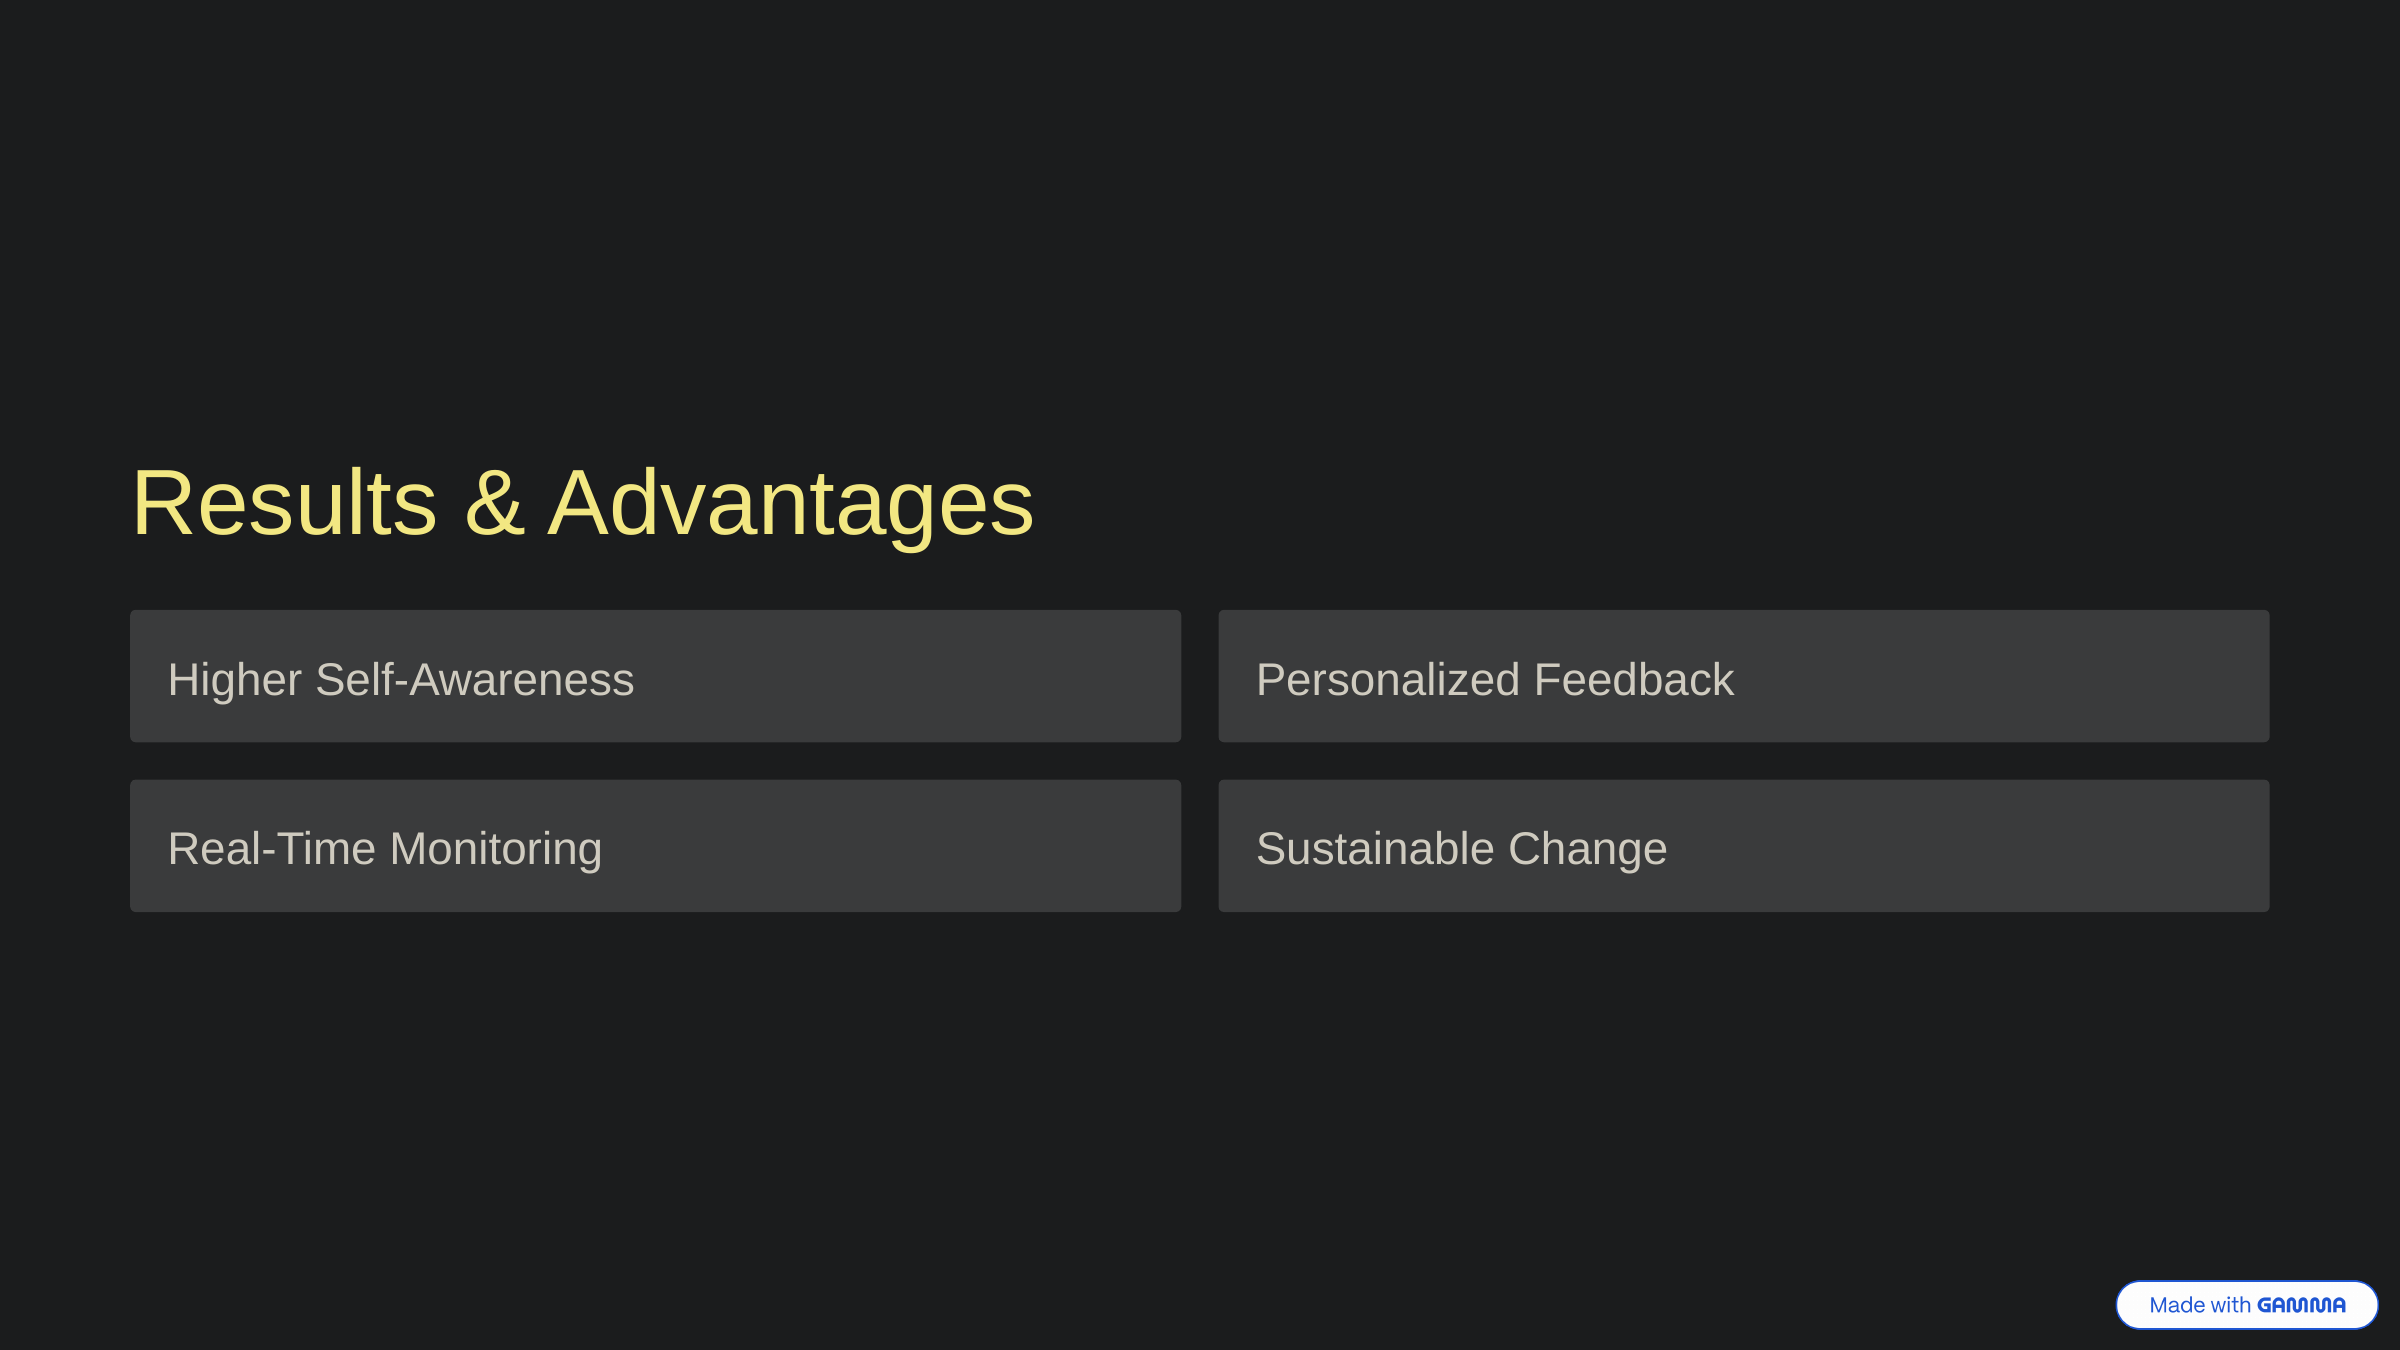

Results & Advantages

Higher Self-Awareness
Personalized Feedback

Real-Time Monitoring
Sustainable Change